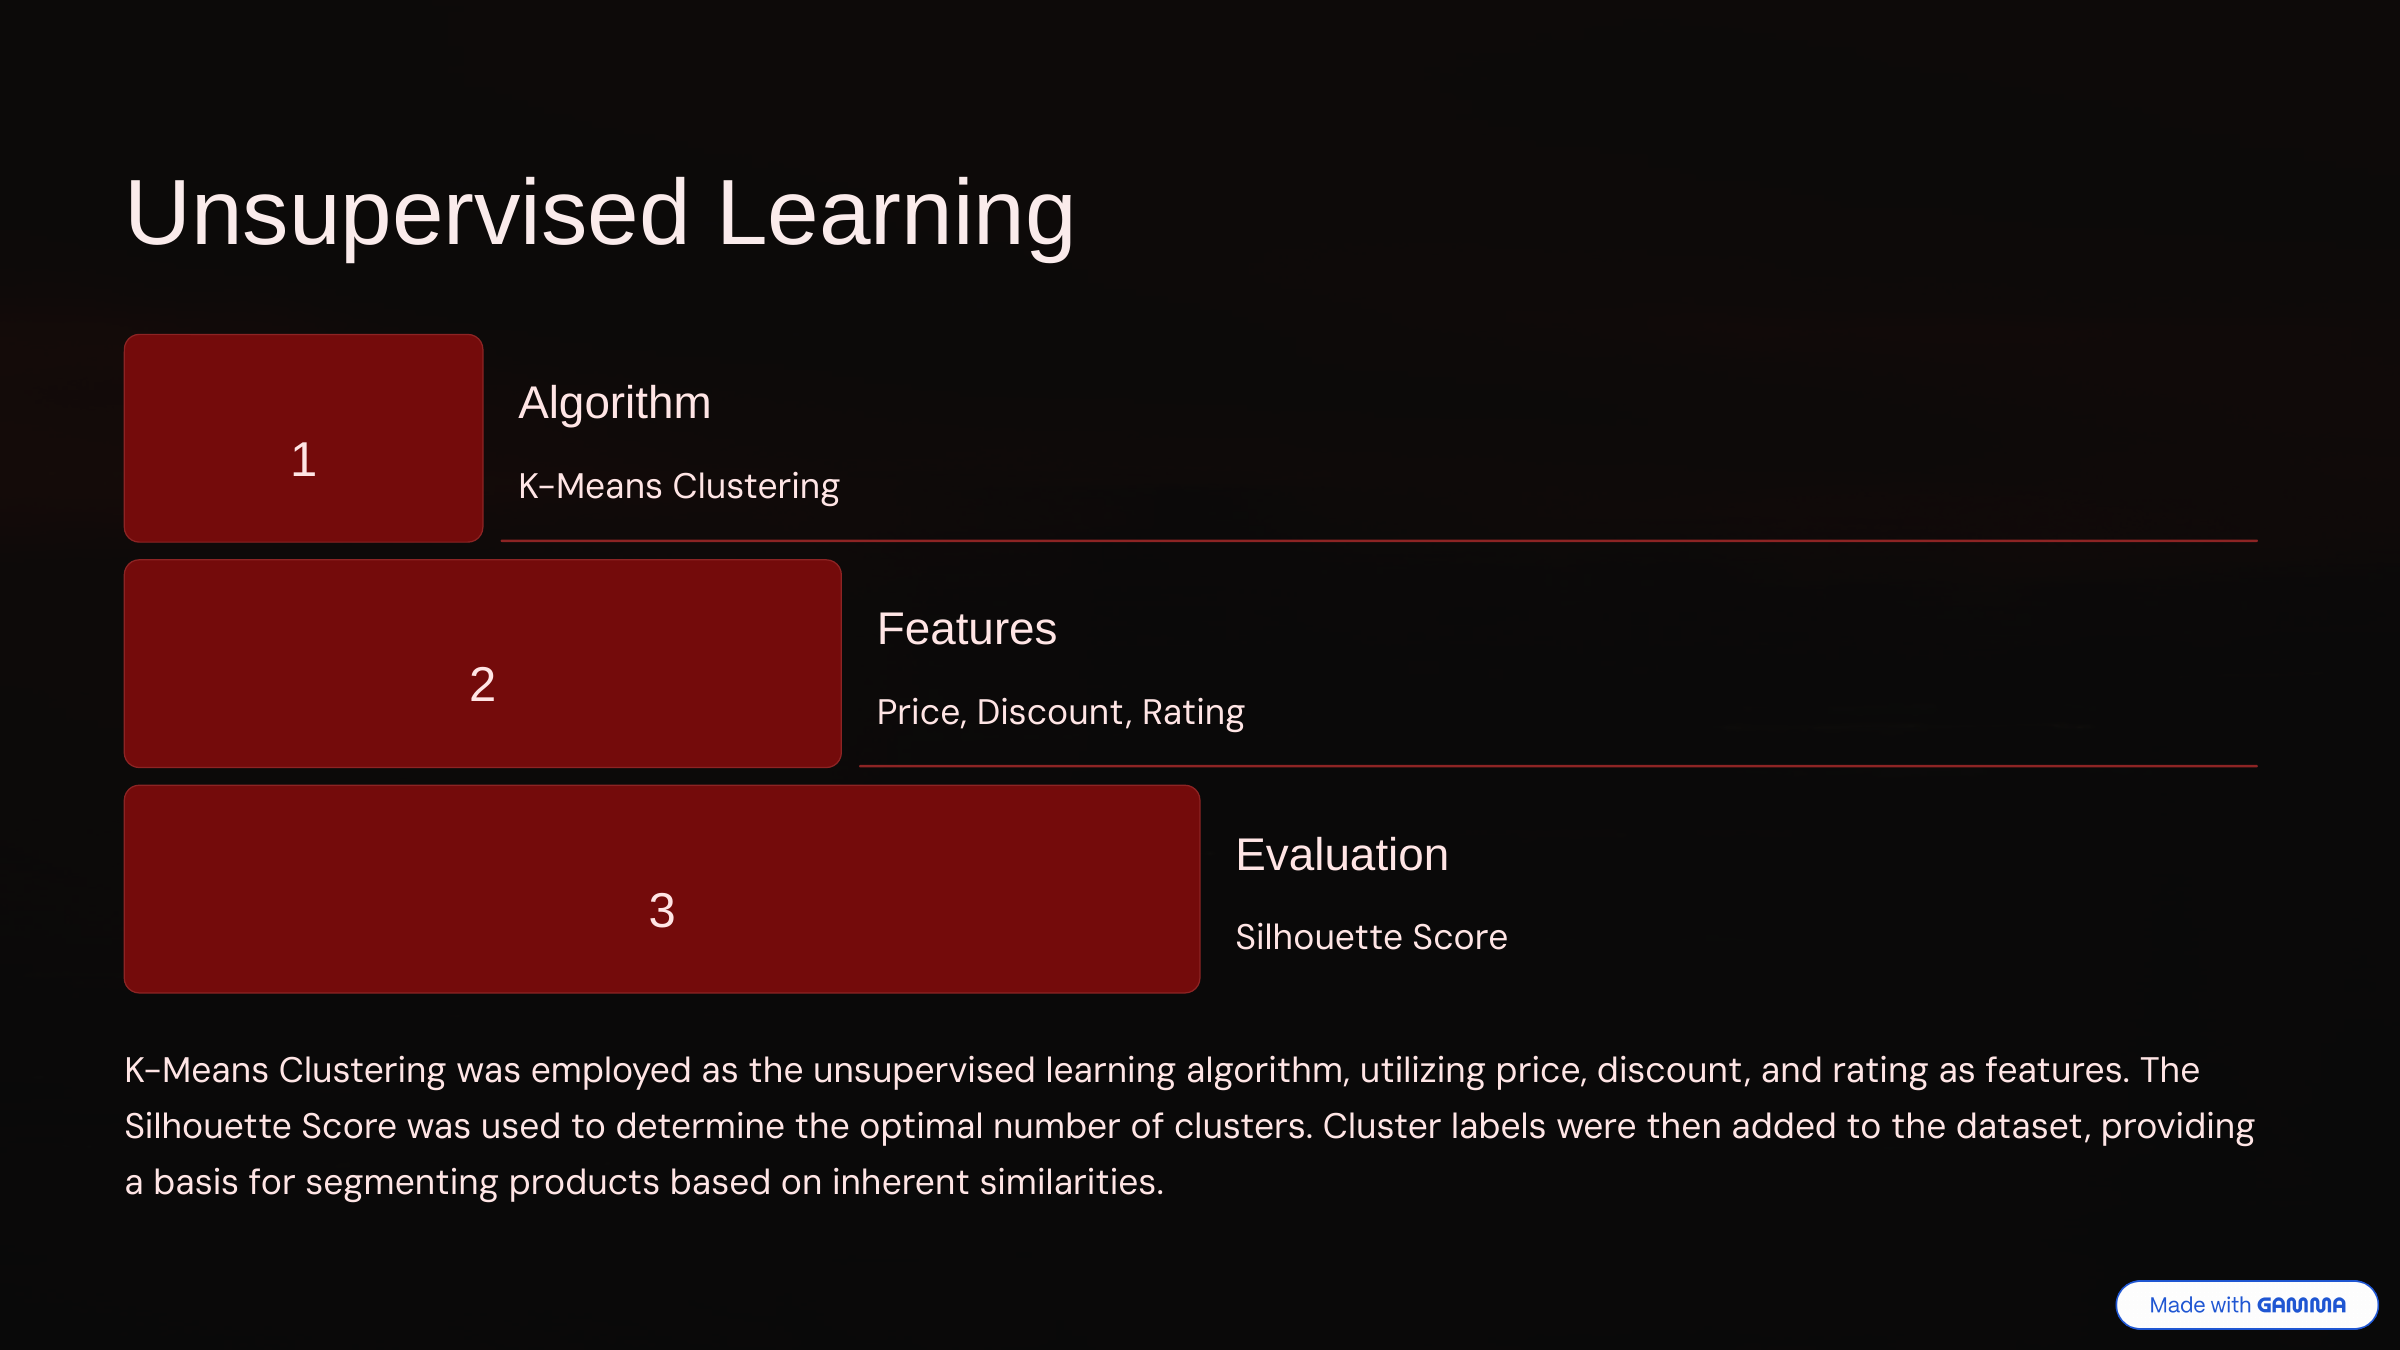

Unsupervised Learning

Algorithm
1
K-Means Clustering

Features
2
Price, Discount, Rating

Evaluation
3
Silhouette Score
K-Means Clustering was employed as the unsupervised learning algorithm, utilizing price, discount, and rating as features. The Silhouette Score was used to determine the optimal number of clusters. Cluster labels were then added to the dataset, providing a basis for segmenting products based on inherent similarities.